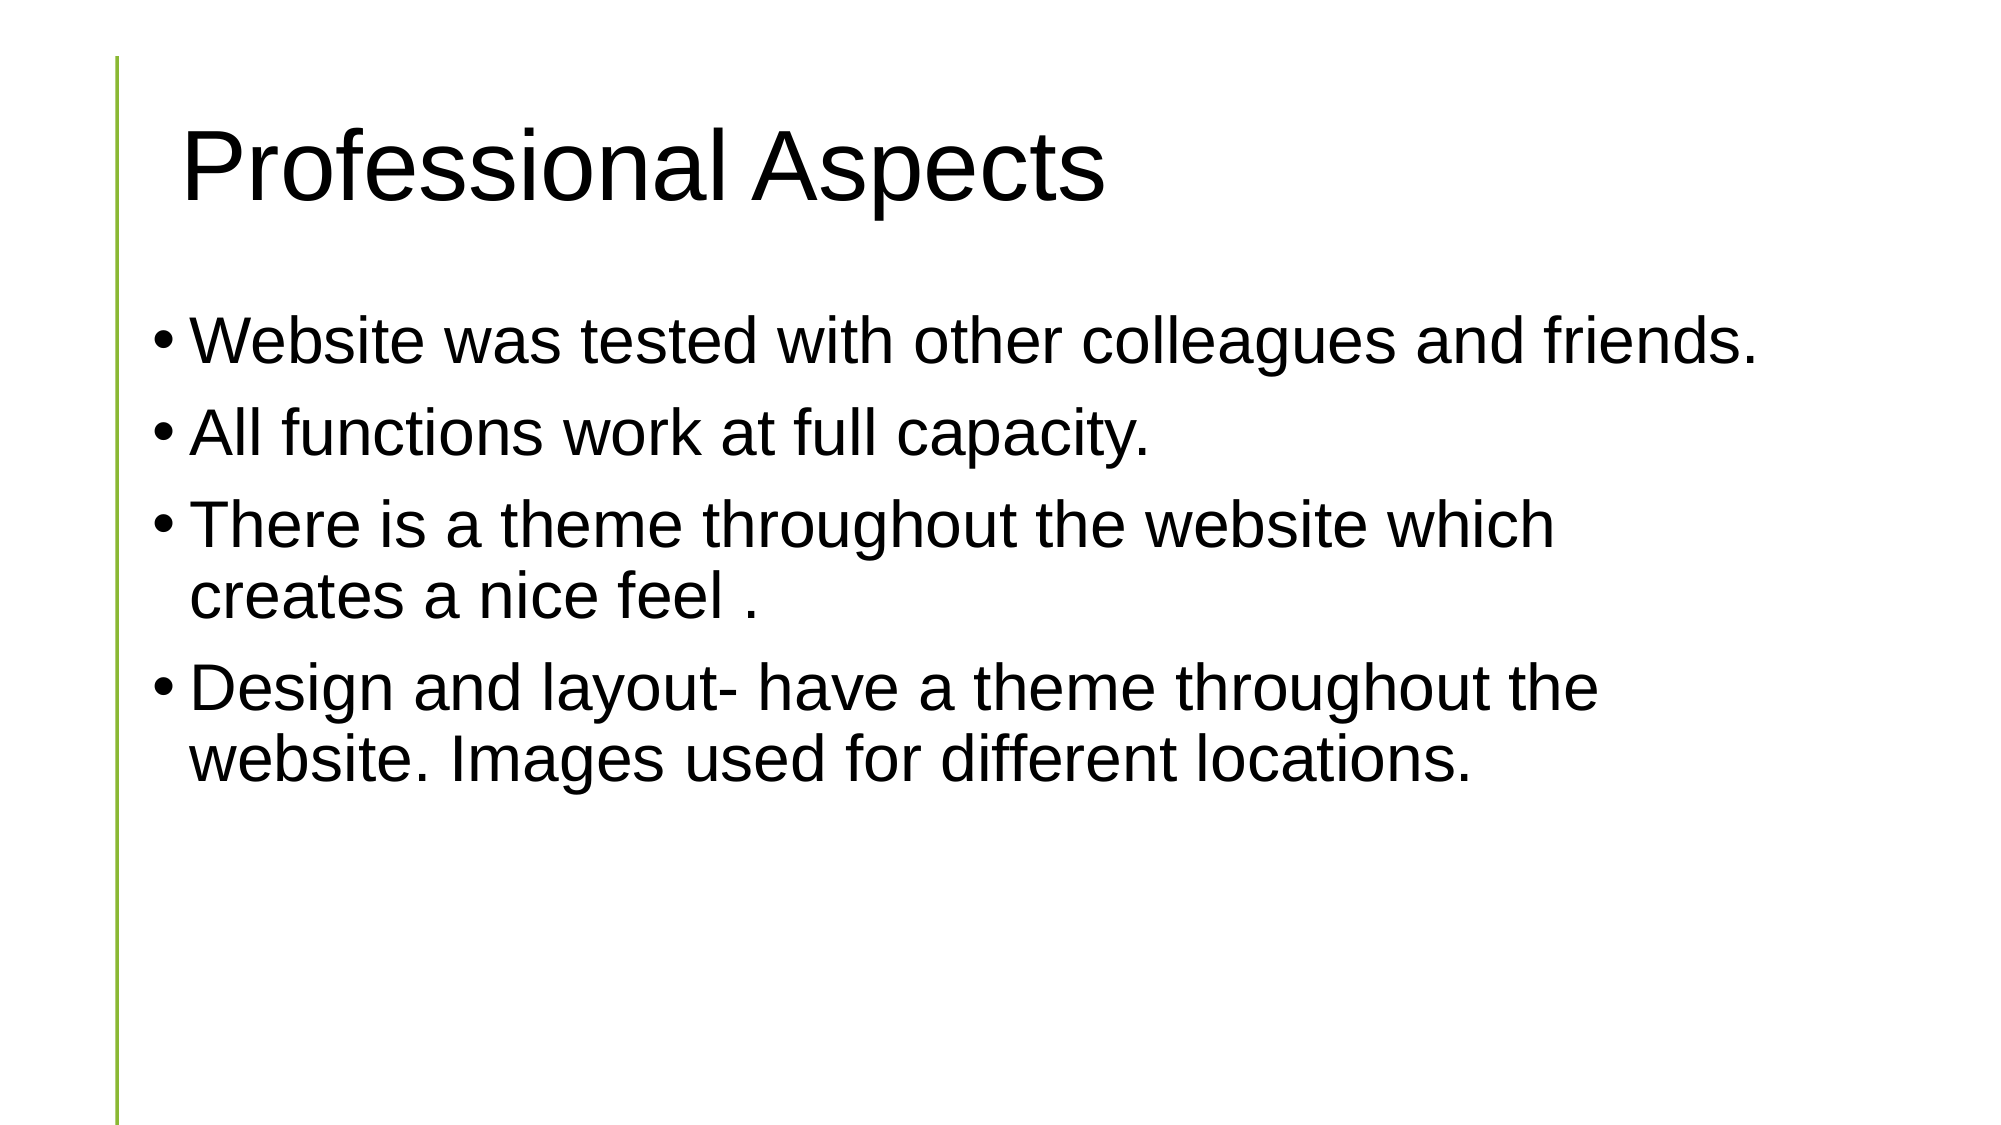

# Professional Aspects
Website was tested with other colleagues and friends.
All functions work at full capacity.
There is a theme throughout the website which creates a nice feel .
Design and layout- have a theme throughout the website. Images used for different locations.